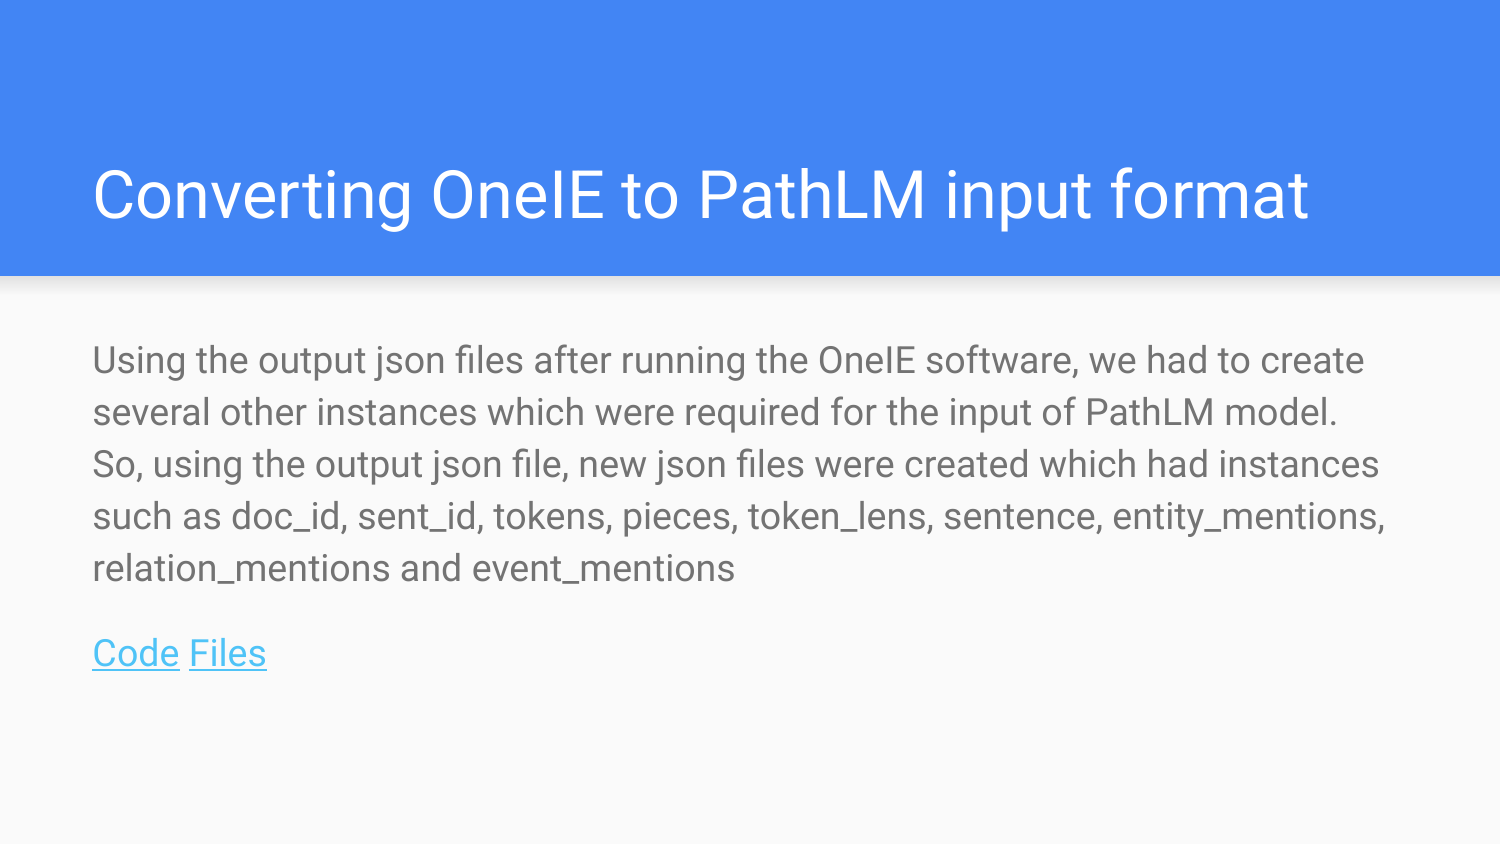

# Converting OneIE to PathLM input format
Using the output json files after running the OneIE software, we had to create several other instances which were required for the input of PathLM model.
So, using the output json file, new json files were created which had instances such as doc_id, sent_id, tokens, pieces, token_lens, sentence, entity_mentions, relation_mentions and event_mentions
Code Files